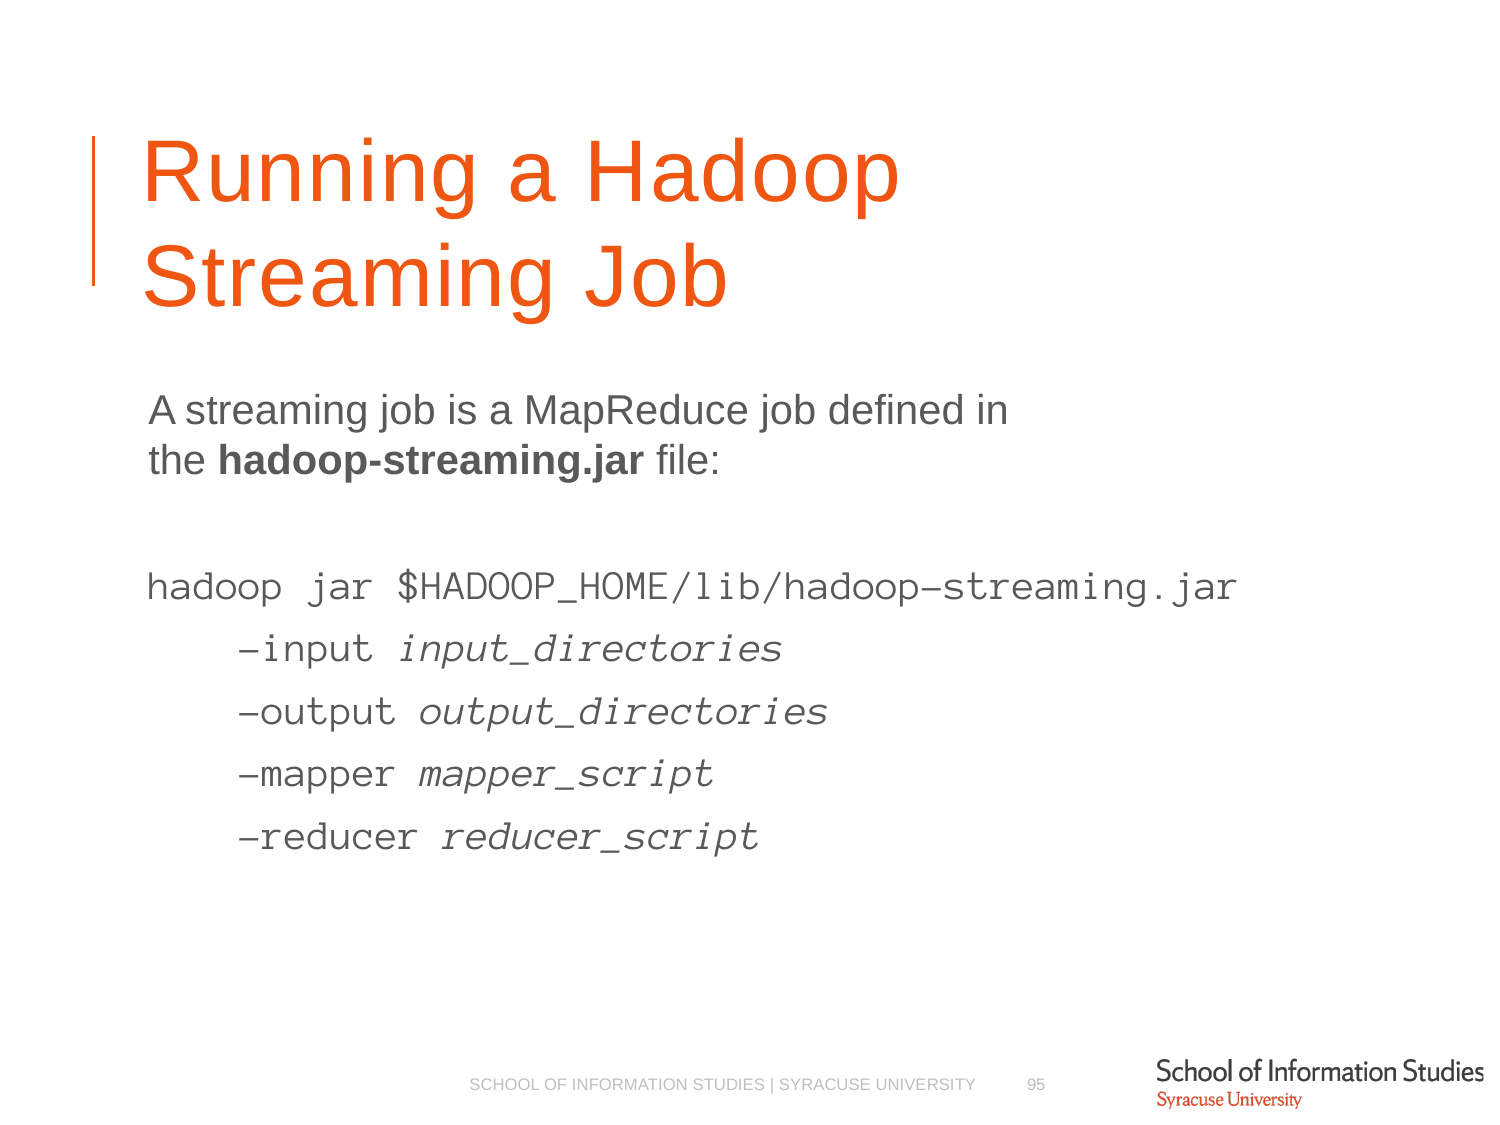

# Running a Hadoop Streaming Job
A streaming job is a MapReduce job defined in
the hadoop-streaming.jar file:

hadoop jar $HADOOP_HOME/lib/hadoop-streaming.jar
    -input input_directories
    -output output_directories
    -mapper mapper_script
    -reducer reducer_script
School of Information Studies | Syracuse University
95